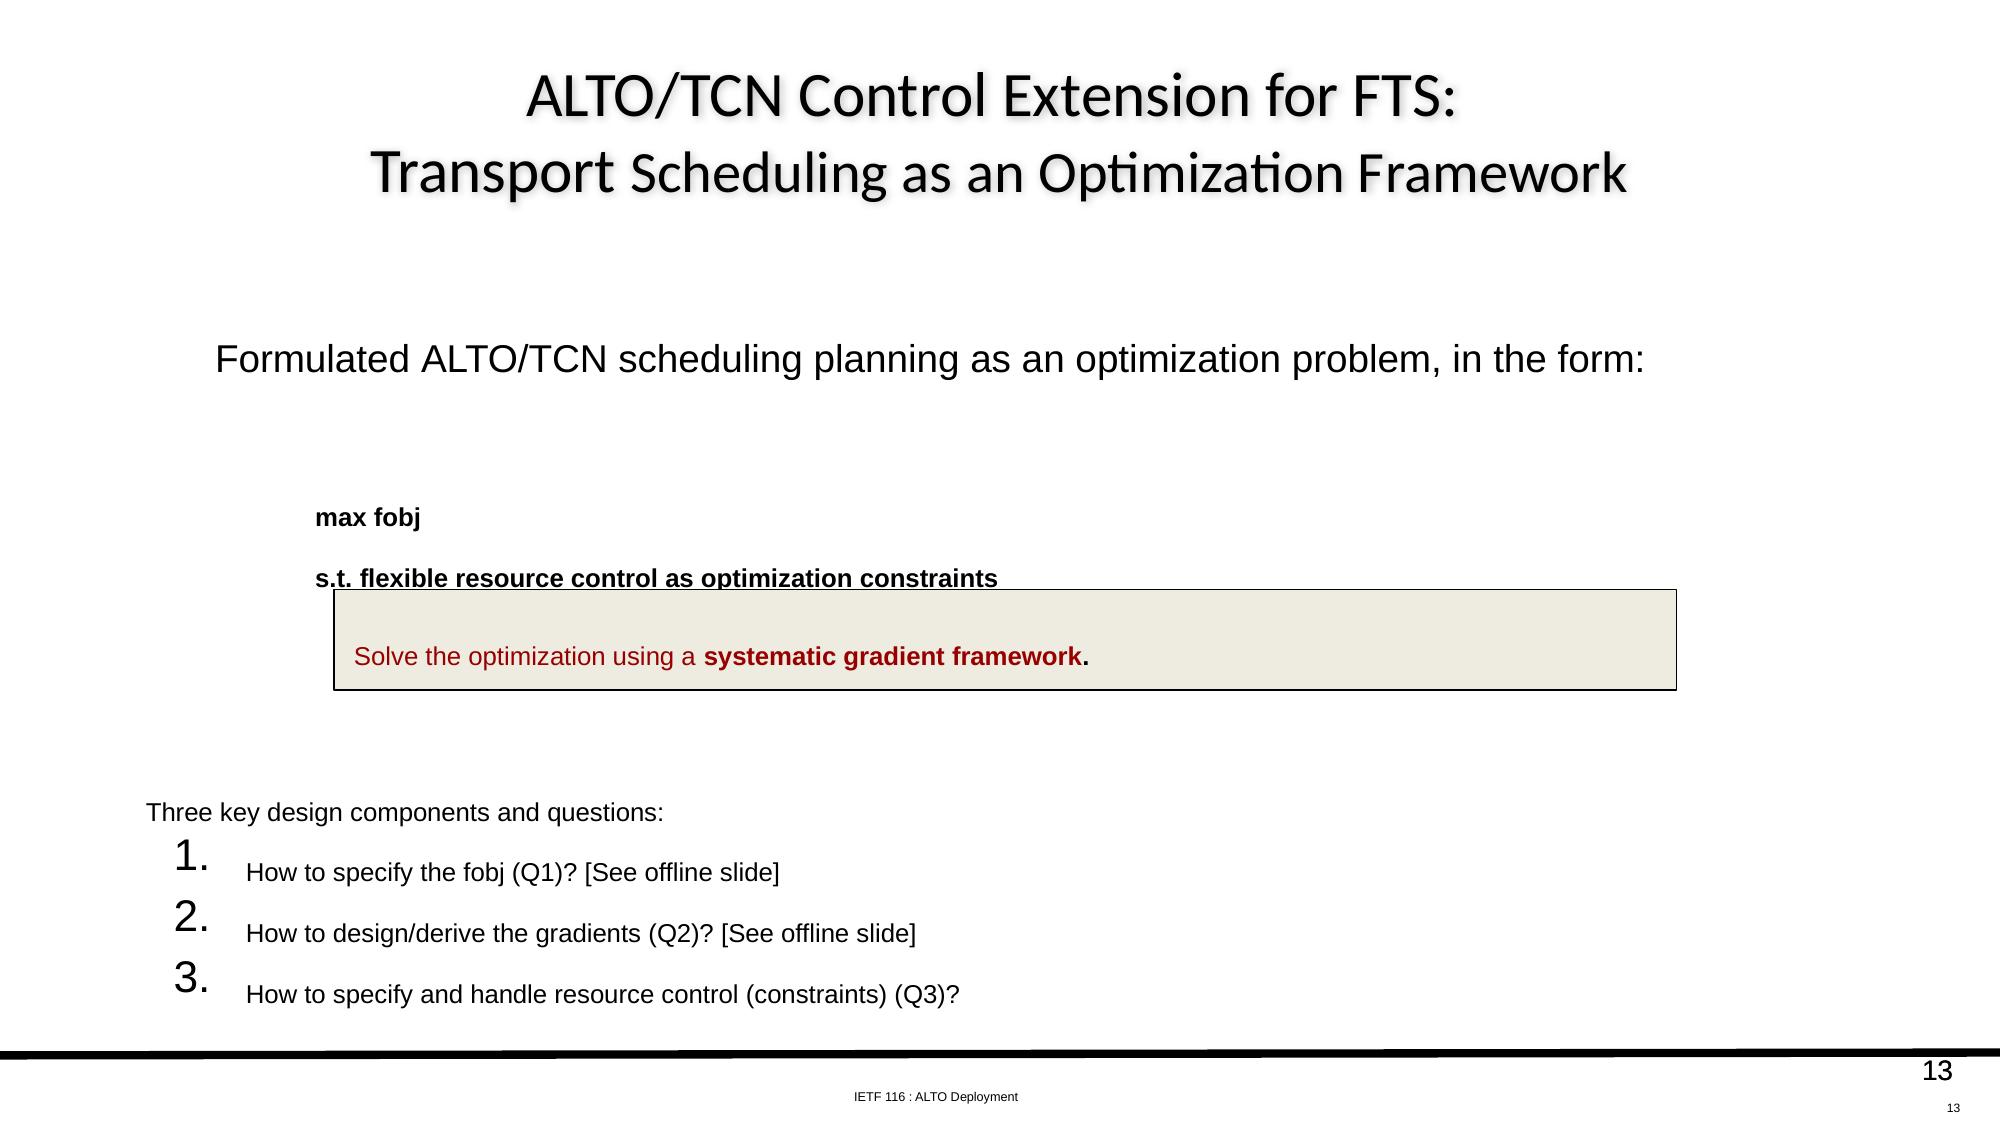

# ALTO/TCN Control Extension for FTS: Transport Scheduling as an Optimization Framework
Formulated ALTO/TCN scheduling planning as an optimization problem, in the form:

max fobj
s.t. flexible resource control as optimization constraints

Solve the optimization using a systematic gradient framework.
Three key design components and questions:
How to specify the fobj (Q1)? [See offline slide]
How to design/derive the gradients (Q2)? [See offline slide]
How to specify and handle resource control (constraints) (Q3)?

13
13